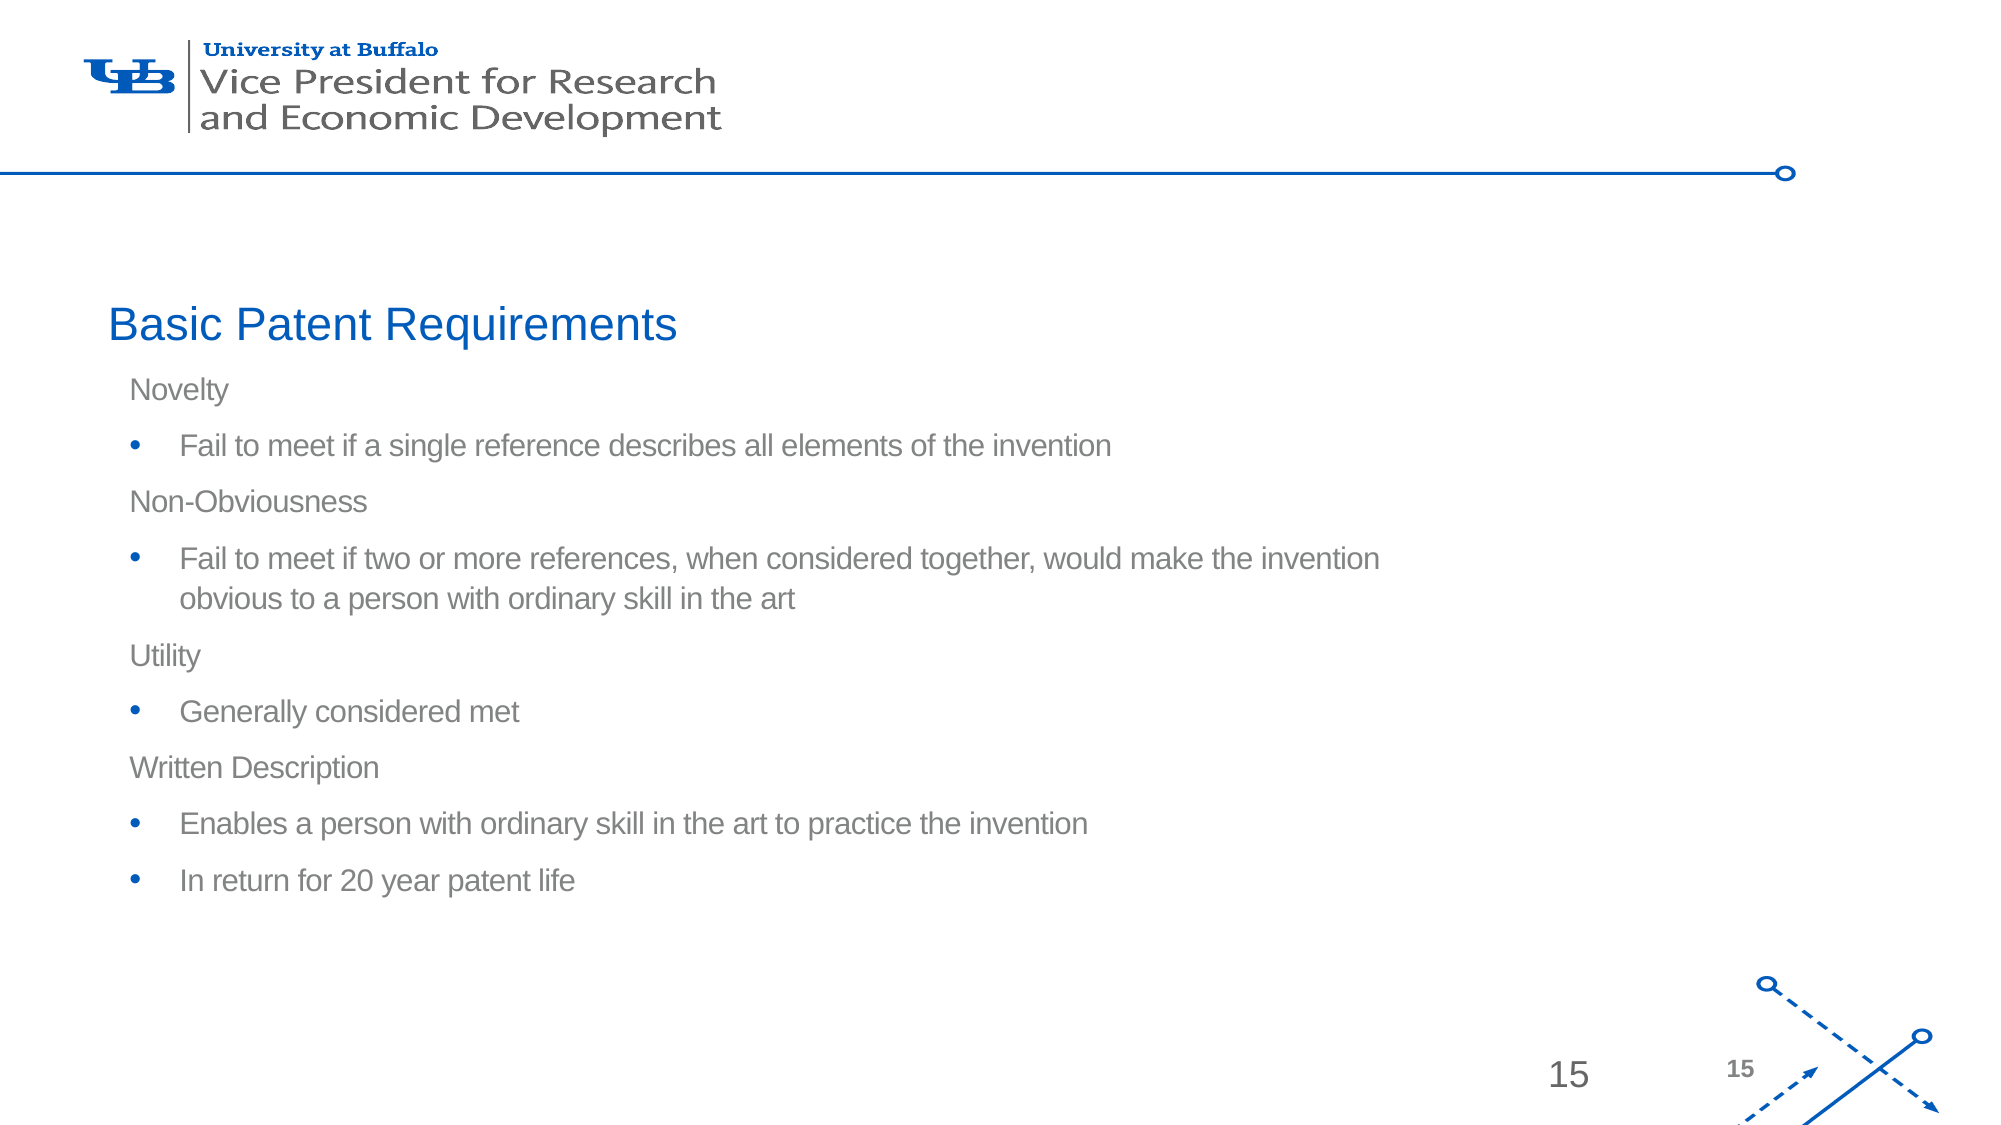

# Basic Patent Requirements
Novelty
Fail to meet if a single reference describes all elements of the invention
Non-Obviousness
Fail to meet if two or more references, when considered together, would make the invention obvious to a person with ordinary skill in the art
Utility
Generally considered met
Written Description
Enables a person with ordinary skill in the art to practice the invention
In return for 20 year patent life

15